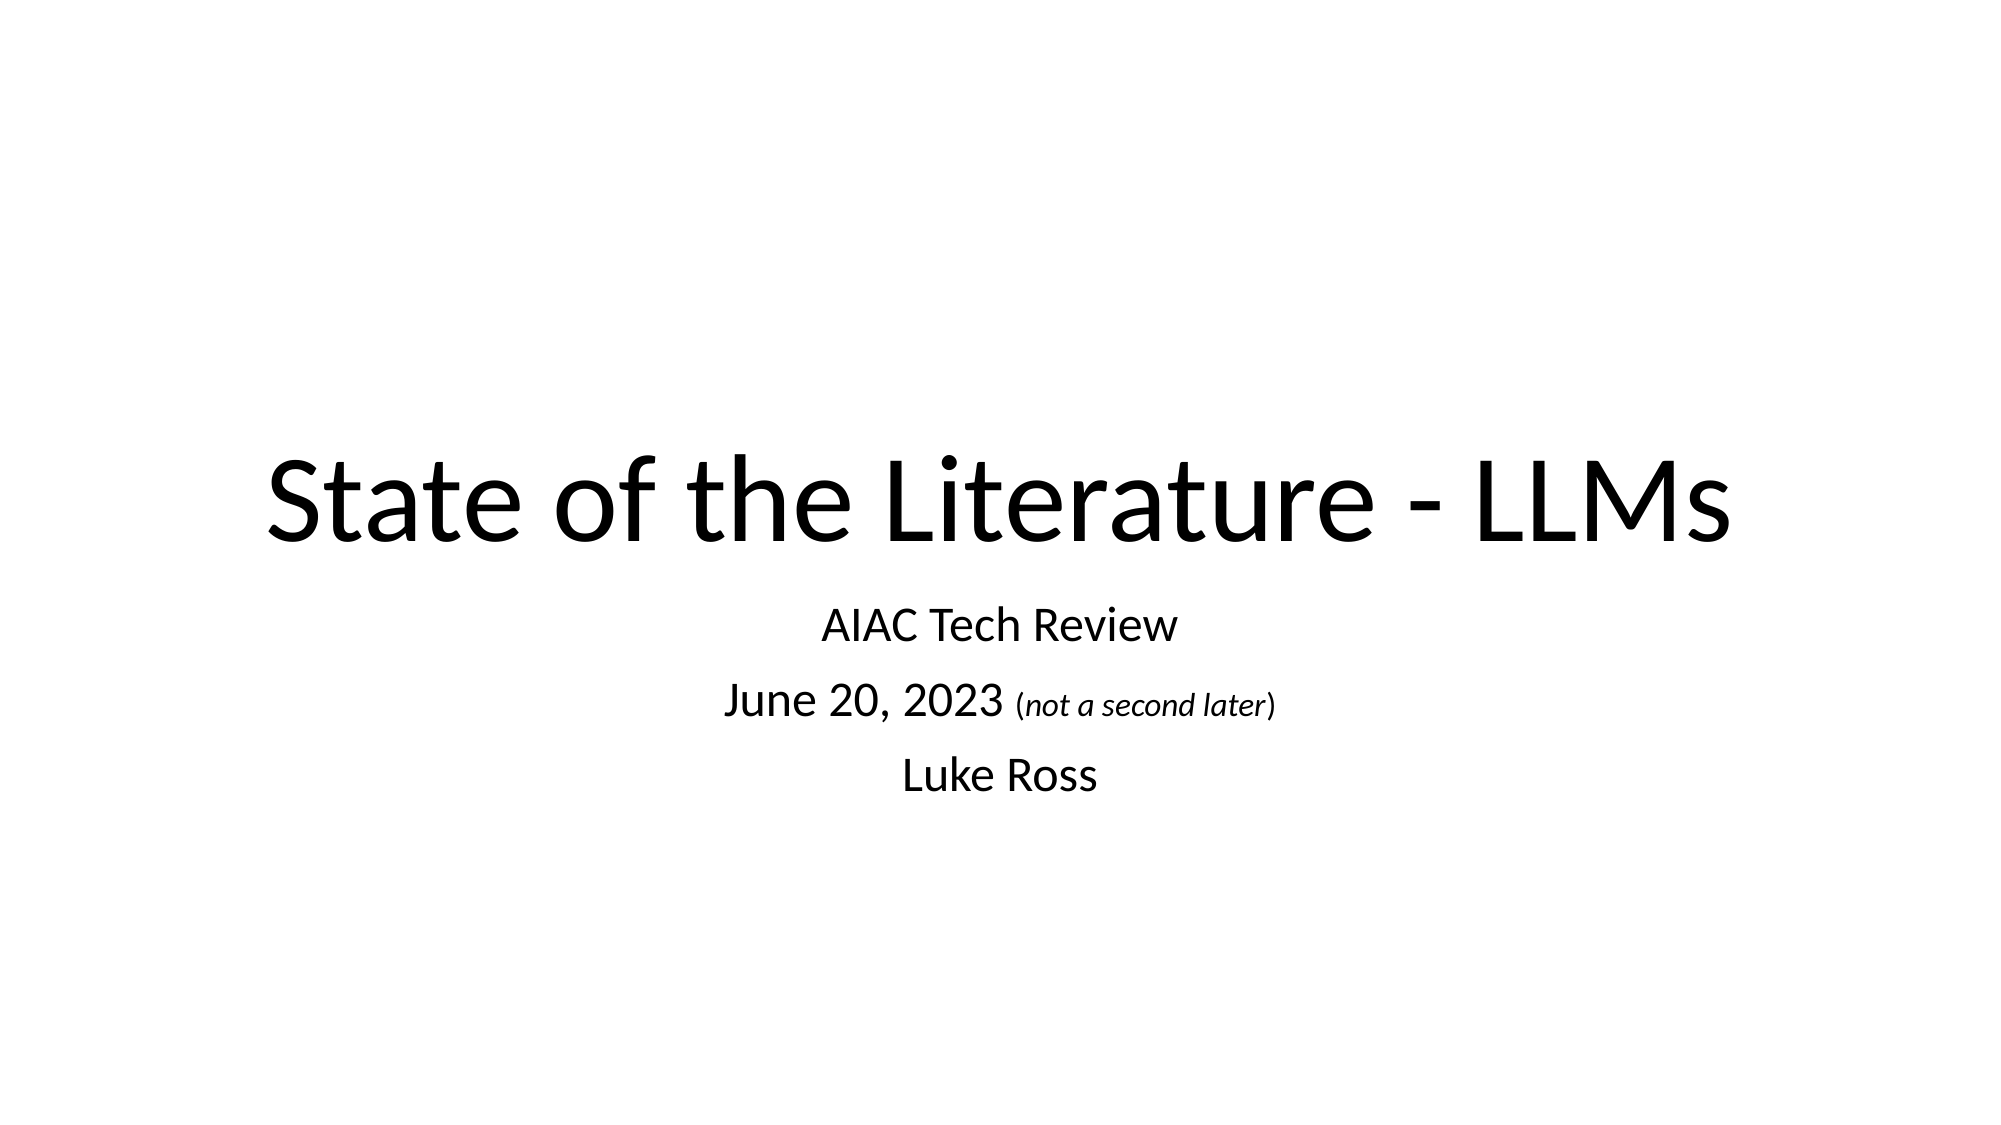

# State of the Literature - LLMs
AIAC Tech Review
June 20, 2023 (not a second later)
Luke Ross